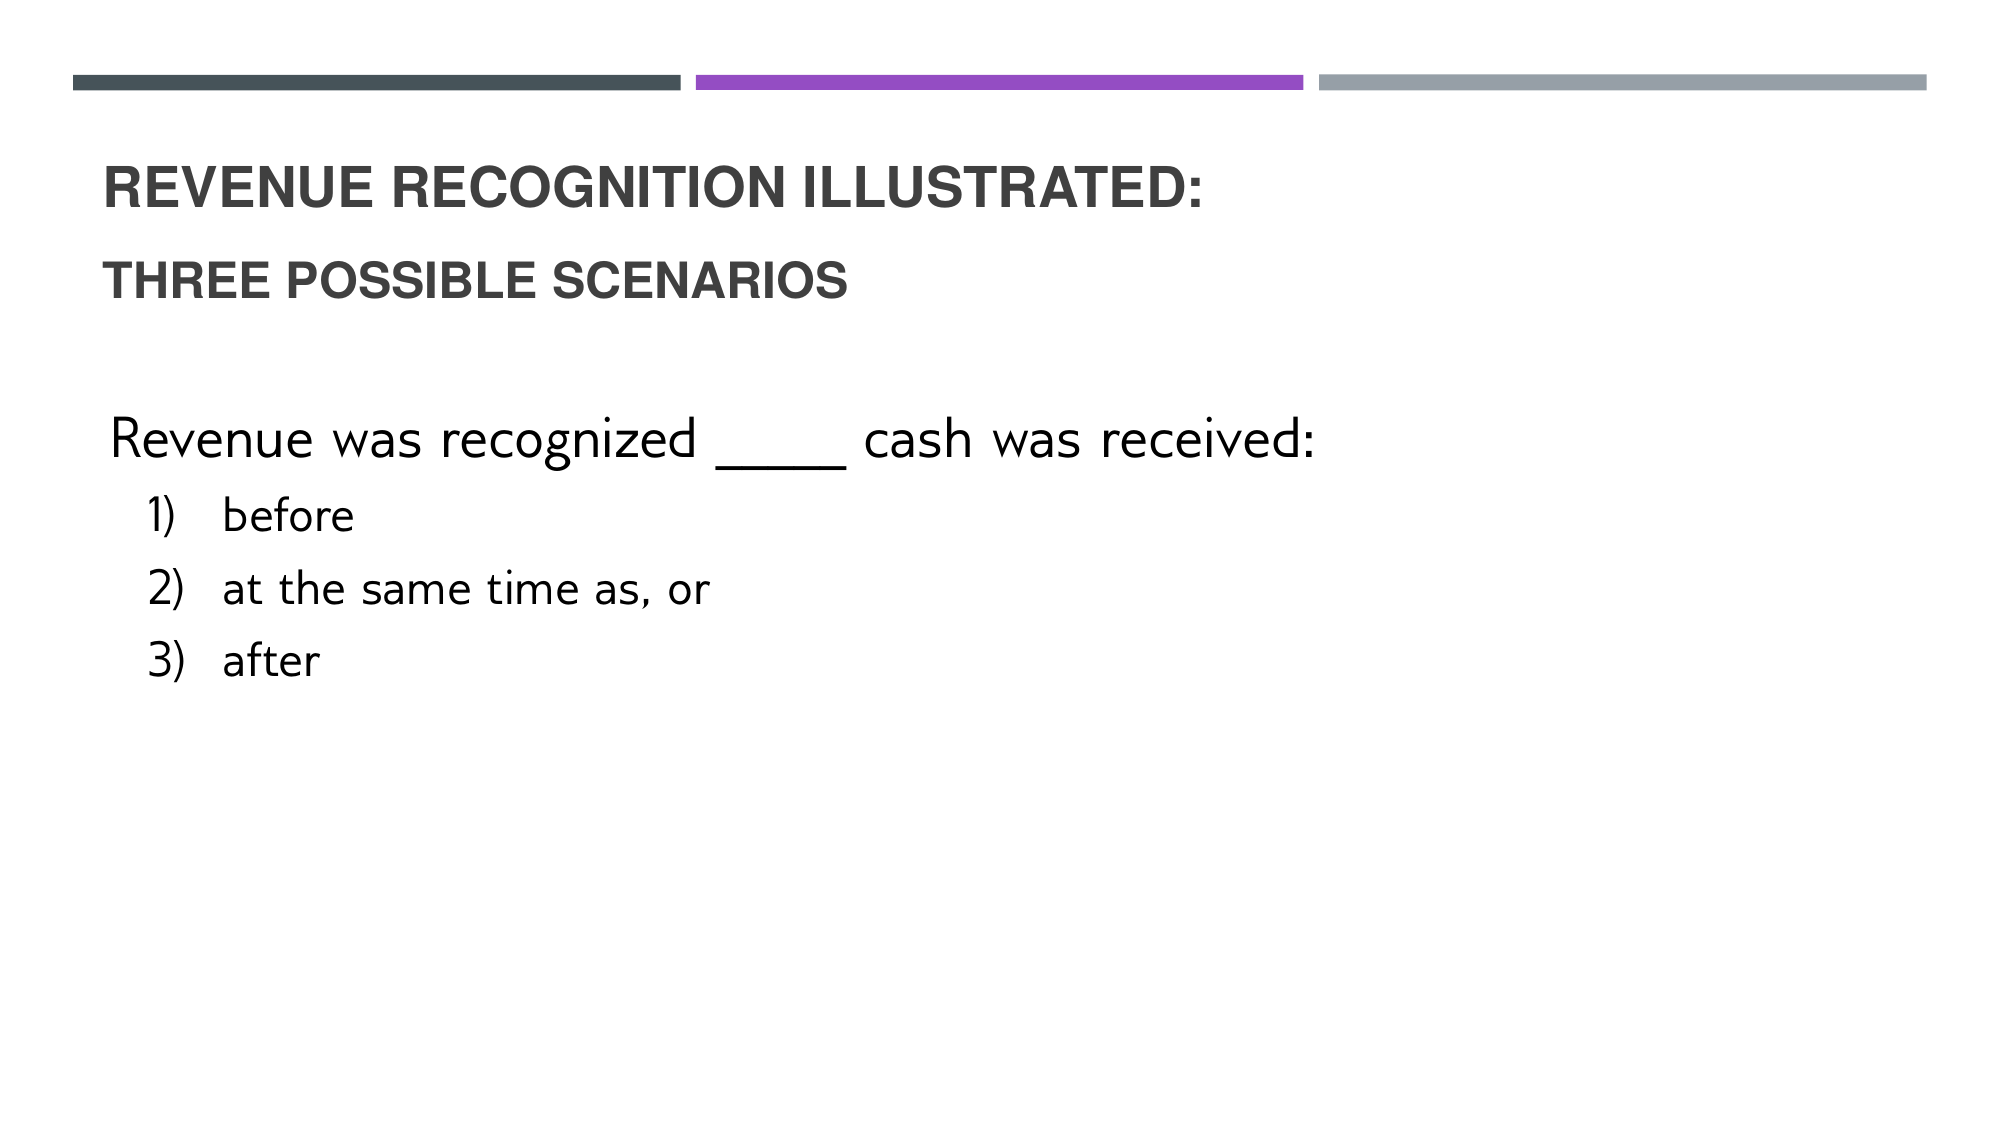

# Revenue Recognition Illustrated: Three POSSIBLE scenarios
Revenue was recognized _____ cash was received:
before
at the same time as, or
after
12